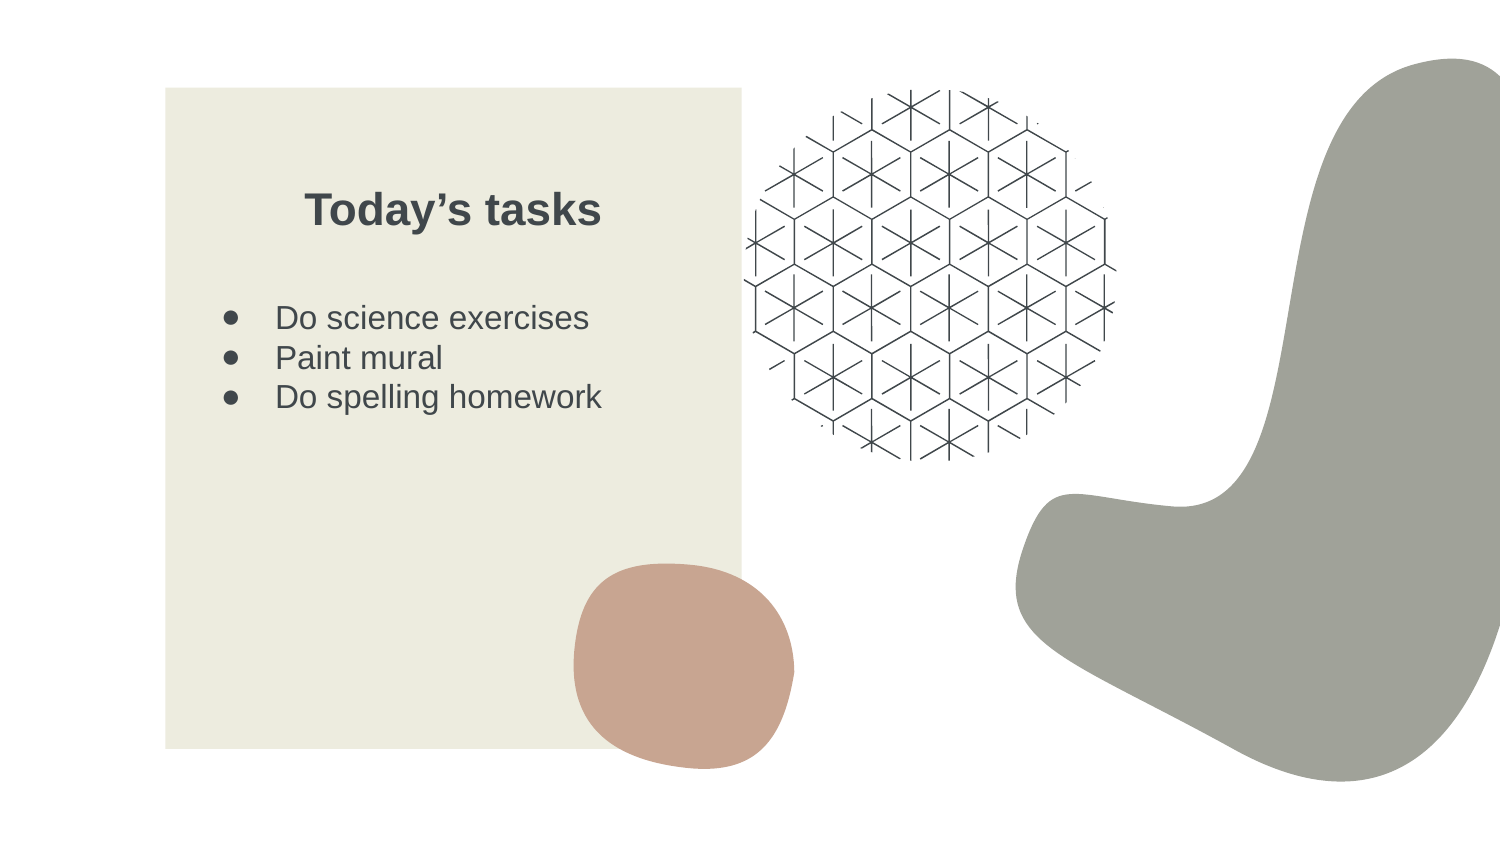

Today’s tasks

Do science exercises
Paint mural
Do spelling homework